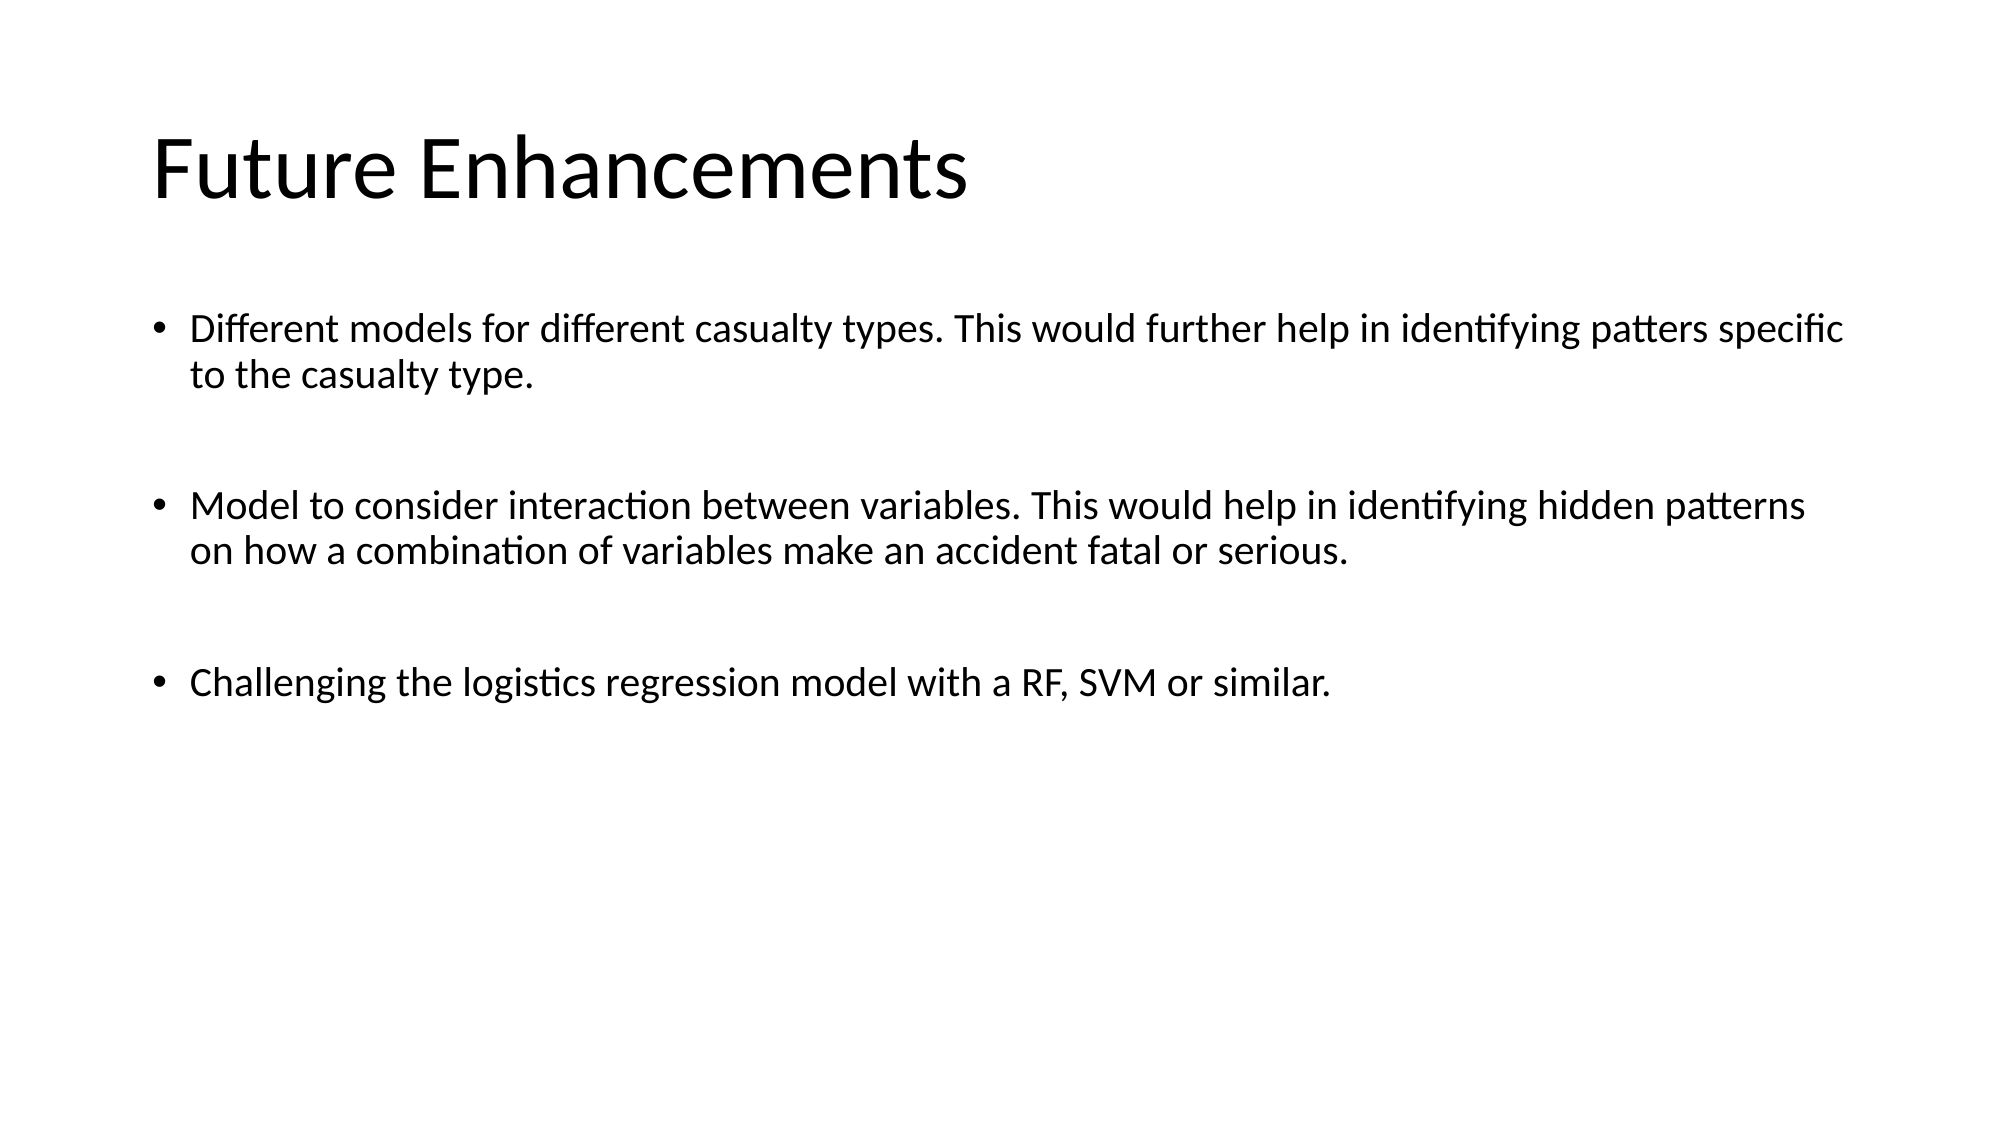

# Future Enhancements
Different models for different casualty types. This would further help in identifying patters specific to the casualty type.

Model to consider interaction between variables. This would help in identifying hidden patterns on how a combination of variables make an accident fatal or serious.

Challenging the logistics regression model with a RF, SVM or similar.